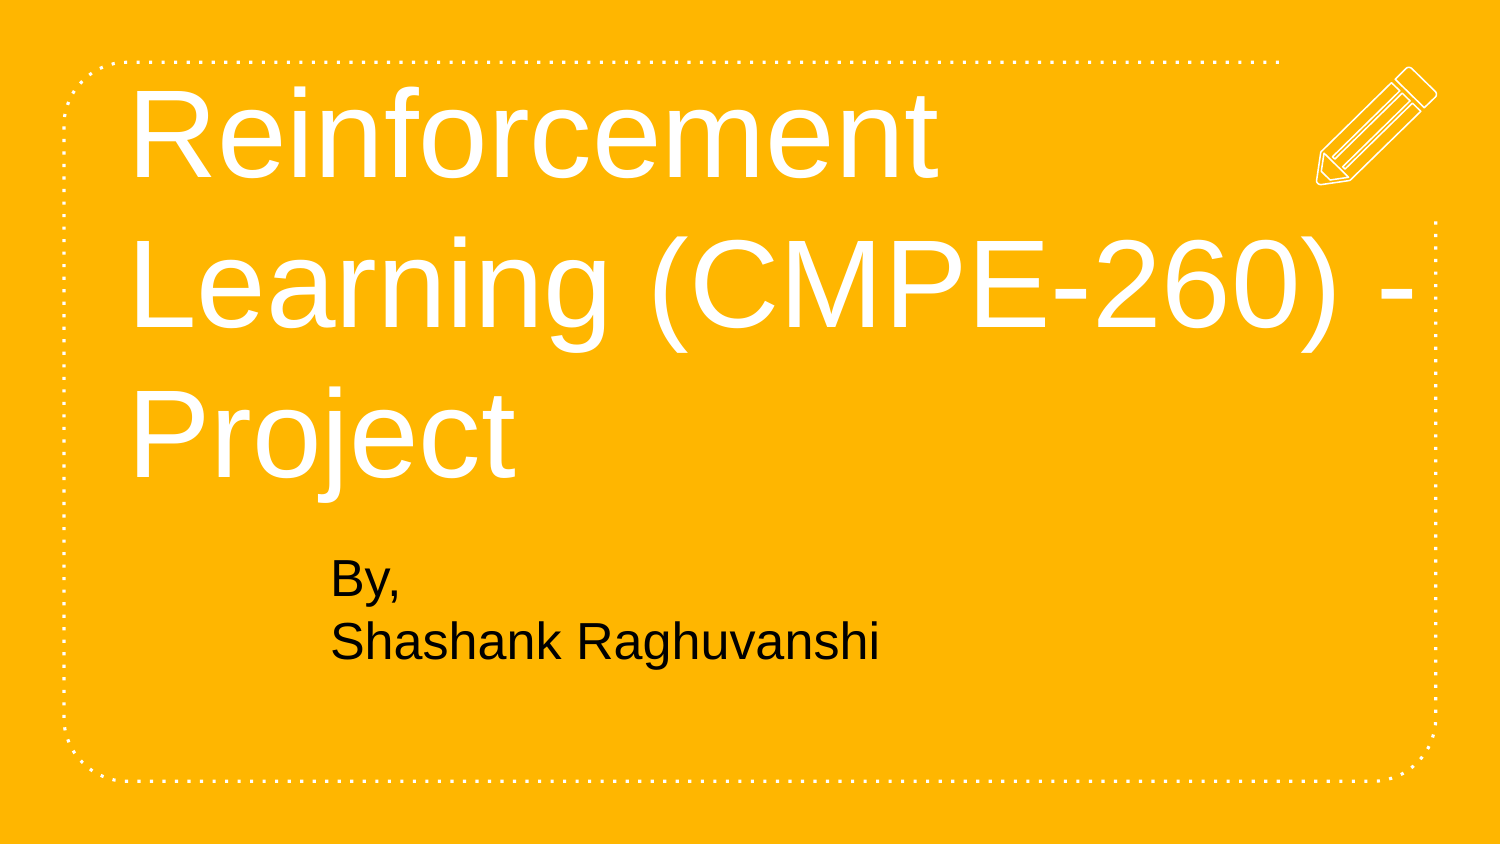

Reinforcement Learning (CMPE-260) - Project
 By,
 Shashank Raghuvanshi